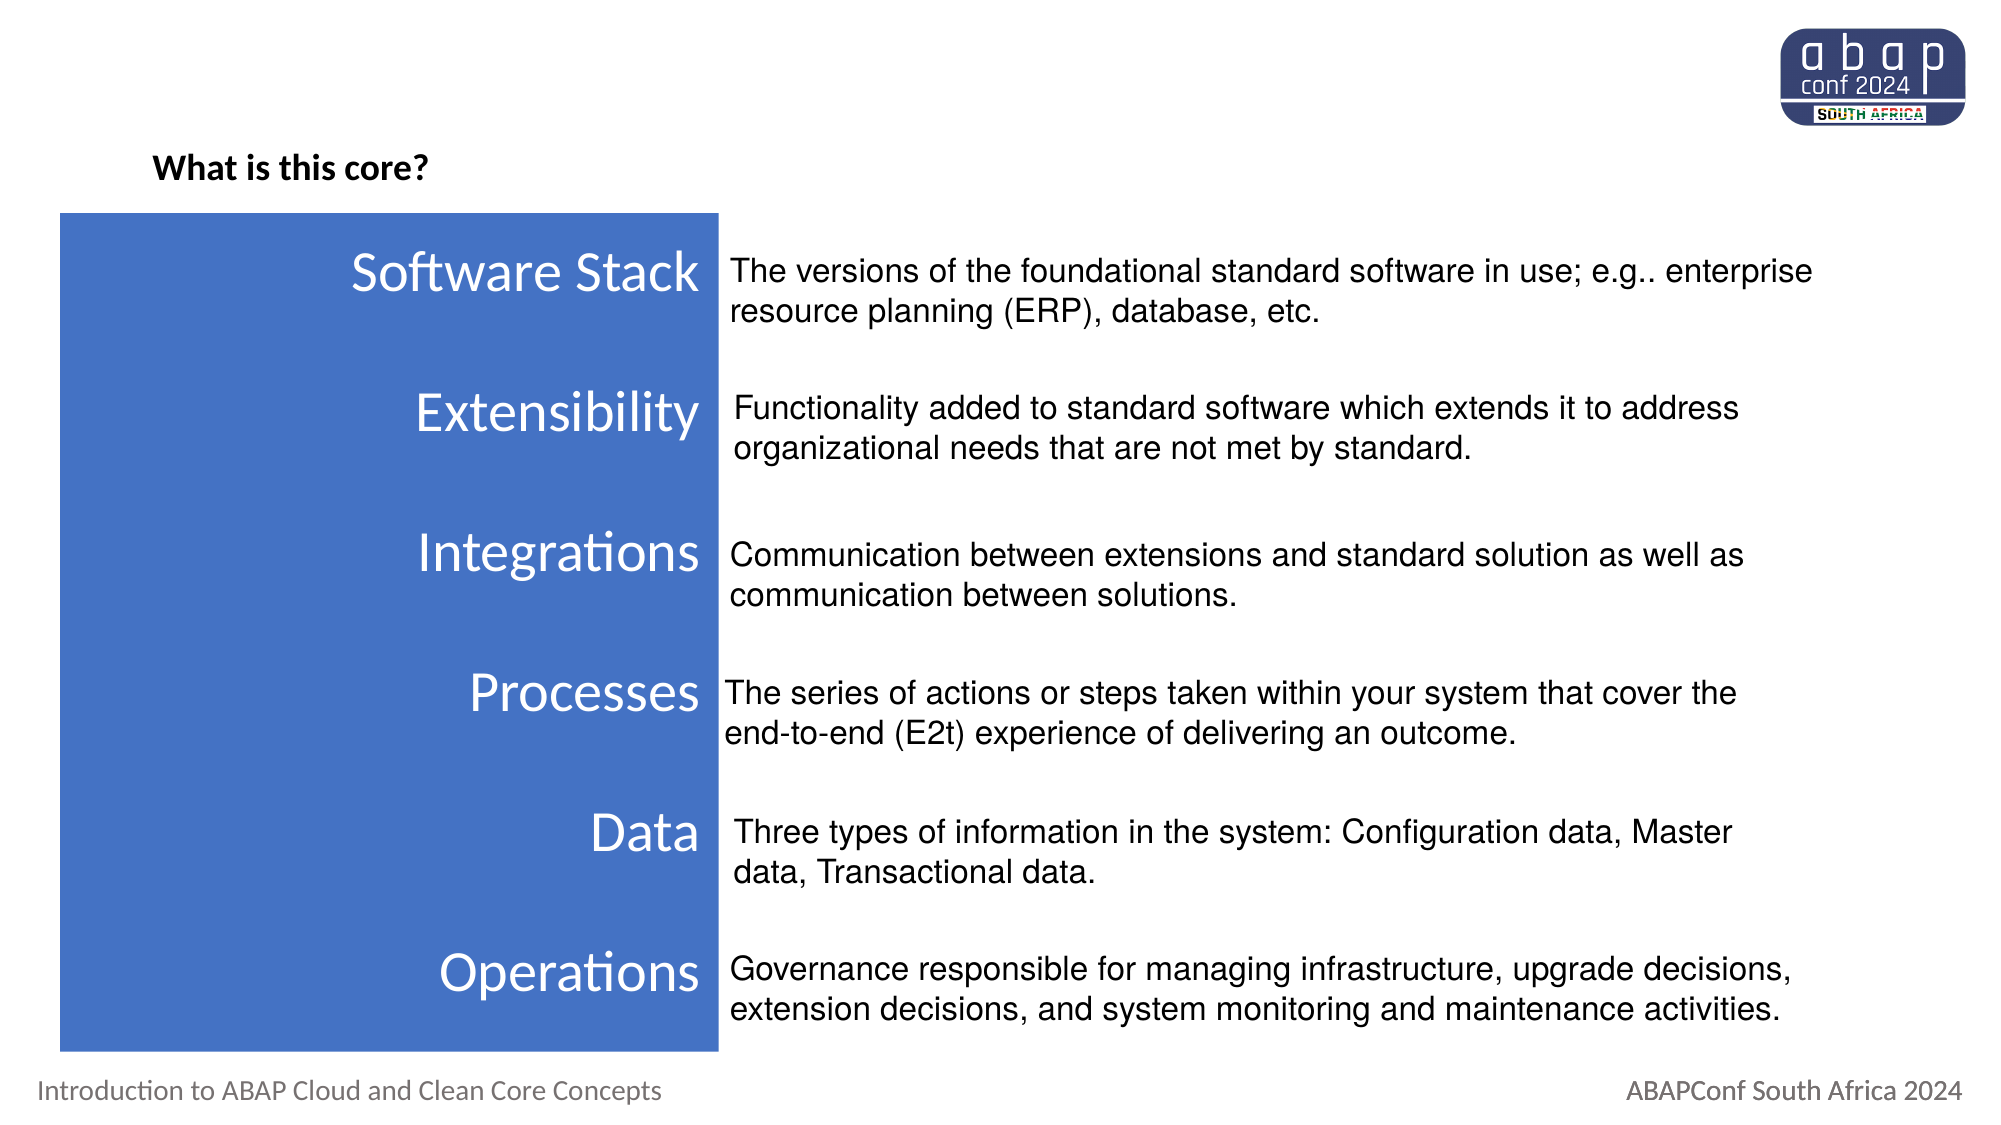

# What is this core?

Software Stack

Extensibility

Integrations

Processes

Data

Operations
The versions of the foundational standard software in use; e.g.. enterprise resource planning (ERP), database, etc.
Functionality added to standard software which extends it to address organizational needs that are not met by standard.
Communication between extensions and standard solution as well as
communication between solutions.
The series of actions or steps taken within your system that cover the end-to-end (E2t) experience of delivering an outcome.
Three types of information in the system: Configuration data, Master data, Transactional data.
Governance responsible for managing infrastructure, upgrade decisions,
extension decisions, and system monitoring and maintenance activities.
ABAPConf South Africa 2024
Introduction to ABAP Cloud and Clean Core Concepts